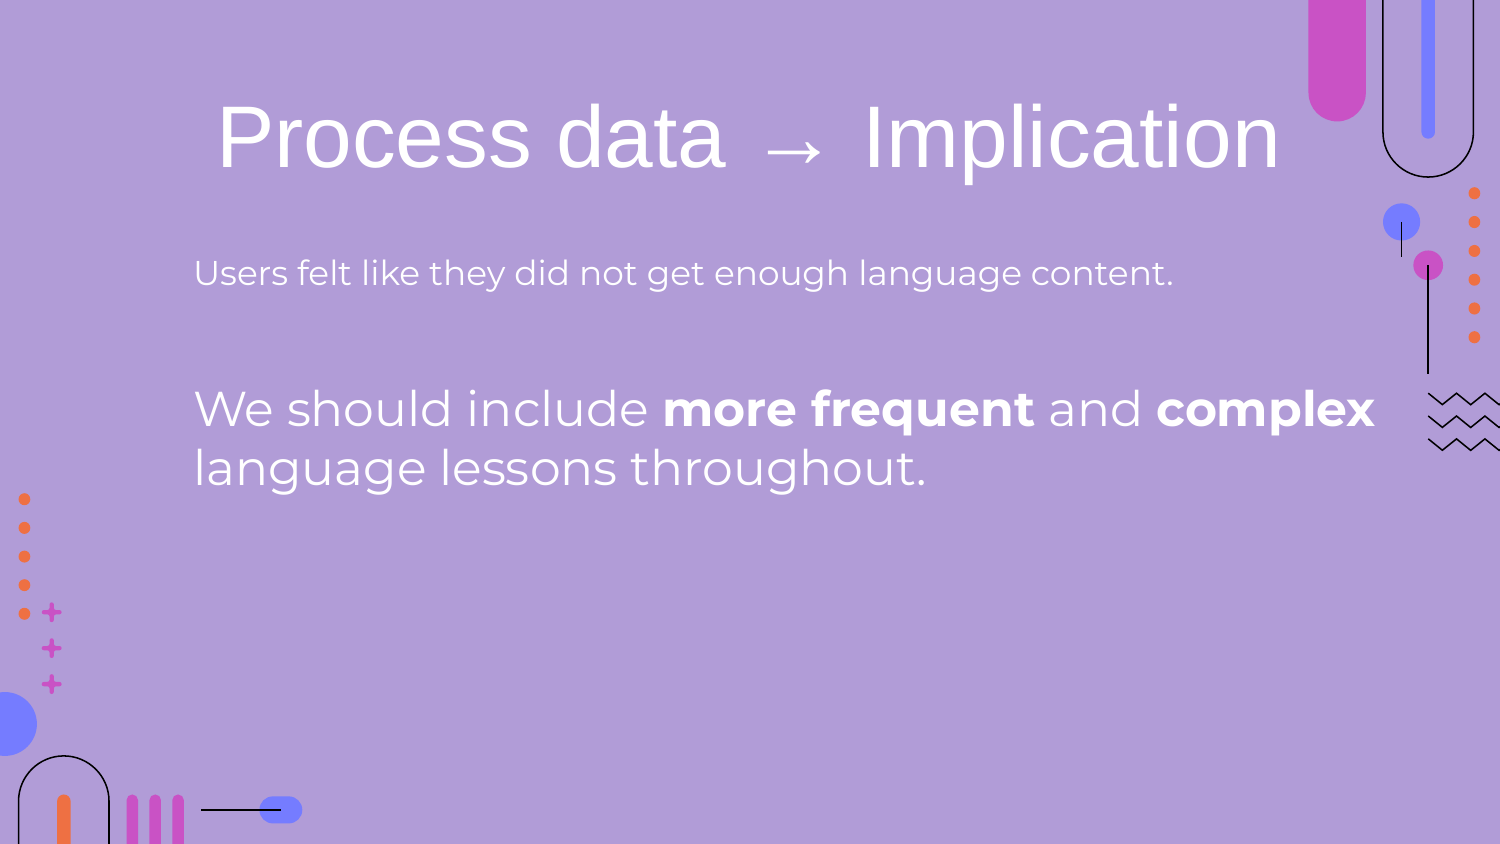

# Process data → Implication
Users felt like they did not get enough language content.

We should include more frequent and complex language lessons throughout.